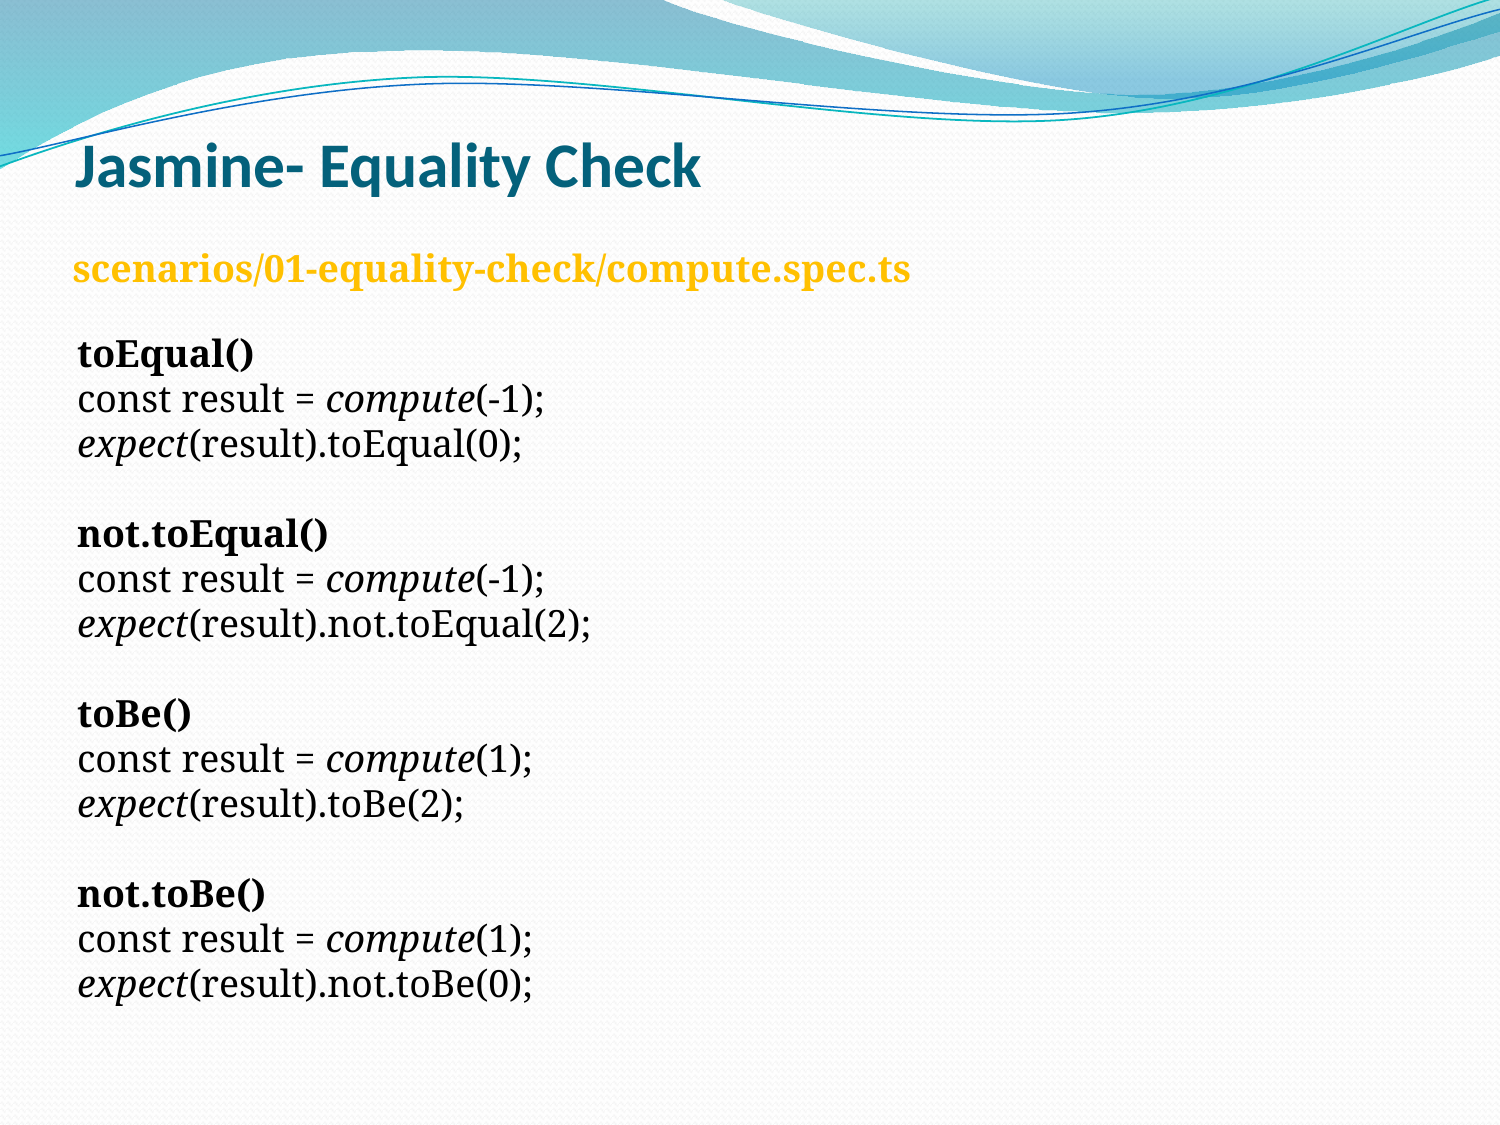

# Jasmine- Equality Check
scenarios/01-equality-check/compute.spec.ts
toEqual()
const result = compute(-1);
expect(result).toEqual(0);

not.toEqual()
const result = compute(-1);
expect(result).not.toEqual(2);

toBe()
const result = compute(1);
expect(result).toBe(2);

not.toBe()
const result = compute(1);
expect(result).not.toBe(0);